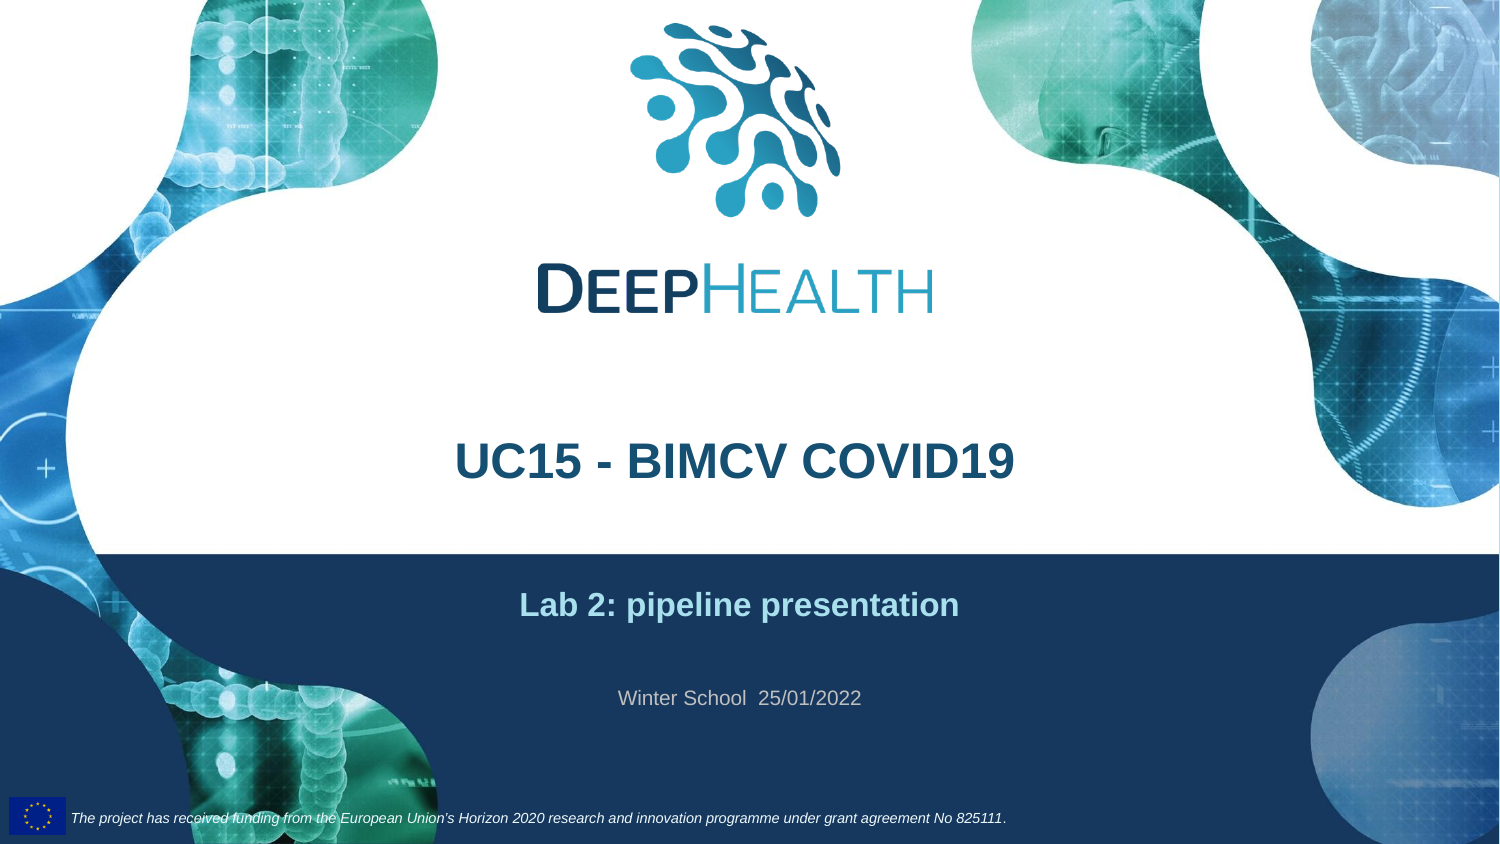

# UC15 - BIMCV COVID19
Lab 2: pipeline presentation
Winter School  25/01/2022